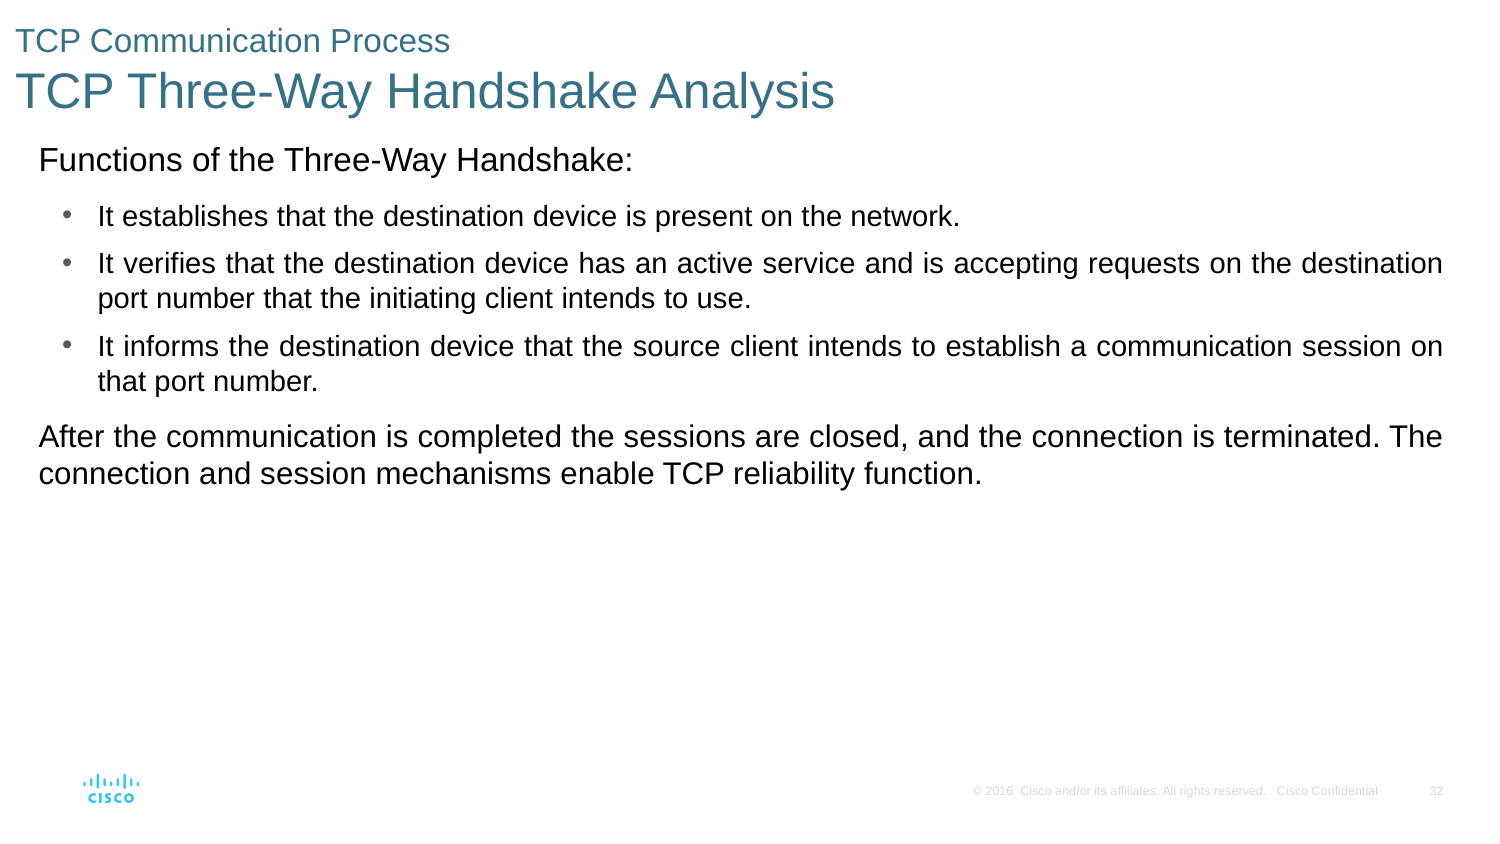

# TCP Communication Process TCP Three-Way Handshake Analysis
Functions of the Three-Way Handshake:
It establishes that the destination device is present on the network.
It verifies that the destination device has an active service and is accepting requests on the destination port number that the initiating client intends to use.
It informs the destination device that the source client intends to establish a communication session on that port number.
After the communication is completed the sessions are closed, and the connection is terminated. The connection and session mechanisms enable TCP reliability function.